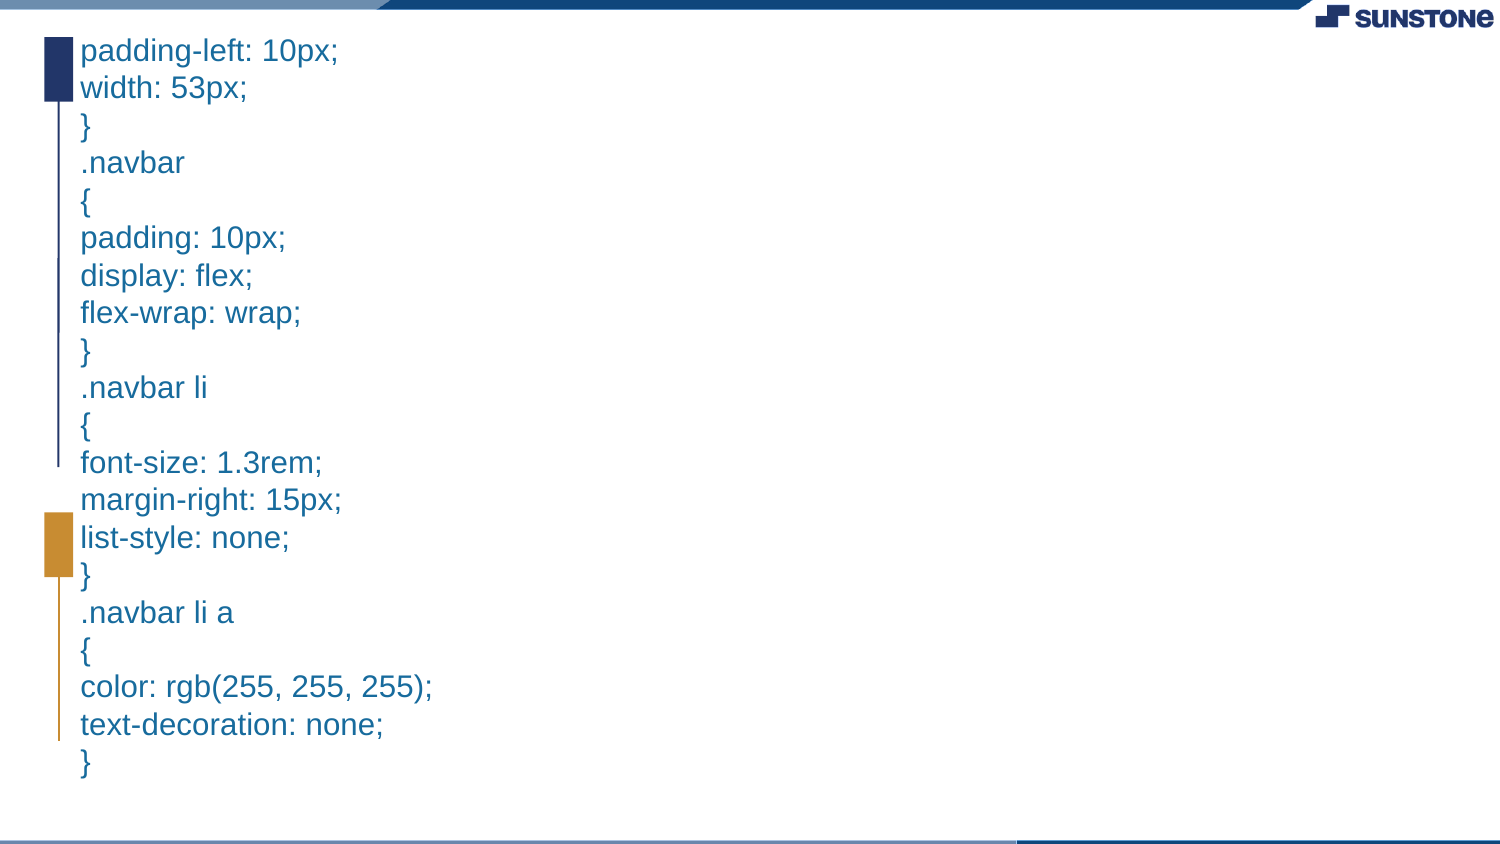

padding-left: 10px;
width: 53px;
}
.navbar
{
padding: 10px;
display: flex;
flex-wrap: wrap;
}
.navbar li
{
font-size: 1.3rem;
margin-right: 15px;
list-style: none;
}
.navbar li a
{
color: rgb(255, 255, 255);
text-decoration: none;
}